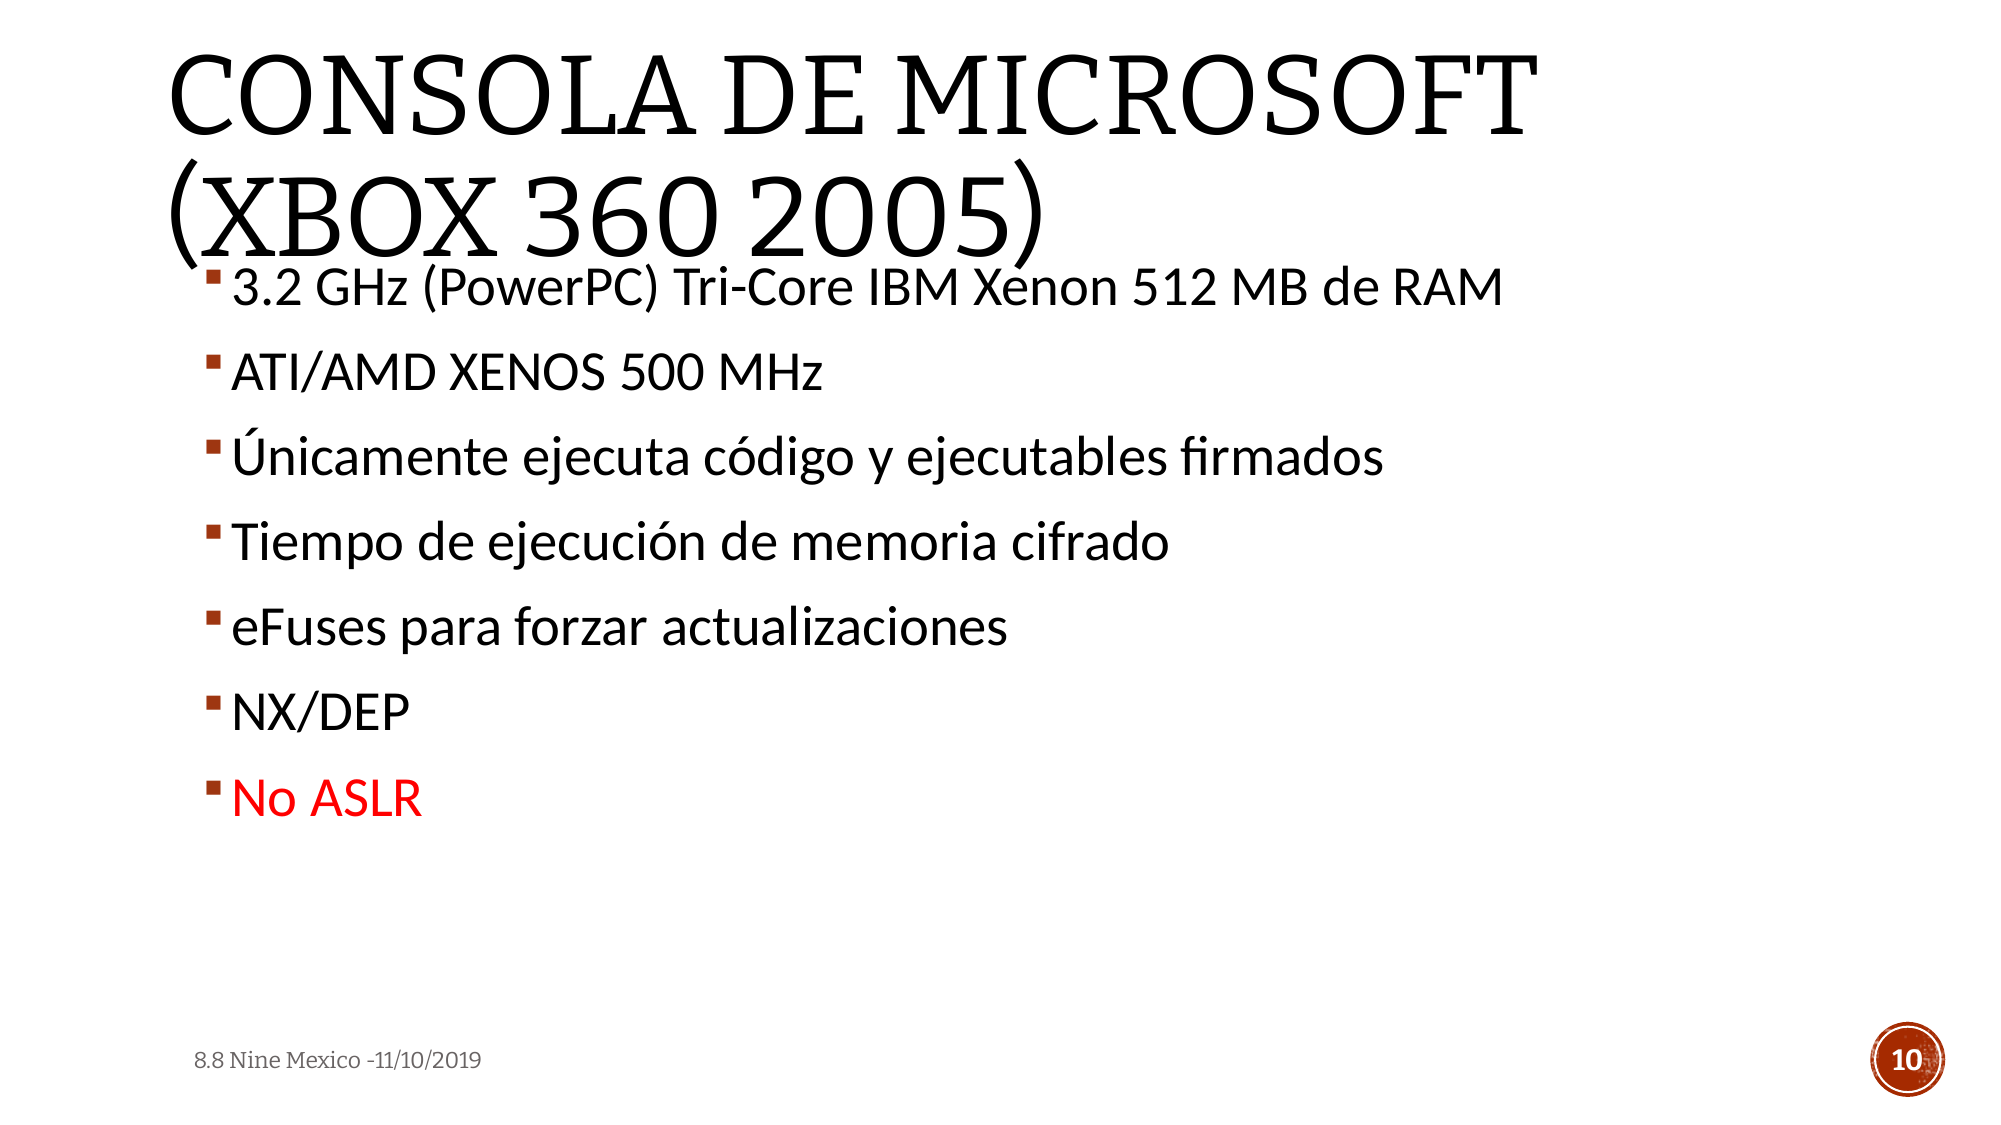

# Consola de Microsoft (Xbox 360 2005)
3.2 GHz (PowerPC) Tri-Core IBM Xenon 512 MB de RAM
ATI/AMD XENOS 500 MHz
Únicamente ejecuta código y ejecutables firmados
Tiempo de ejecución de memoria cifrado
eFuses para forzar actualizaciones
NX/DEP
No ASLR
8.8 Nine Mexico -11/10/2019
10